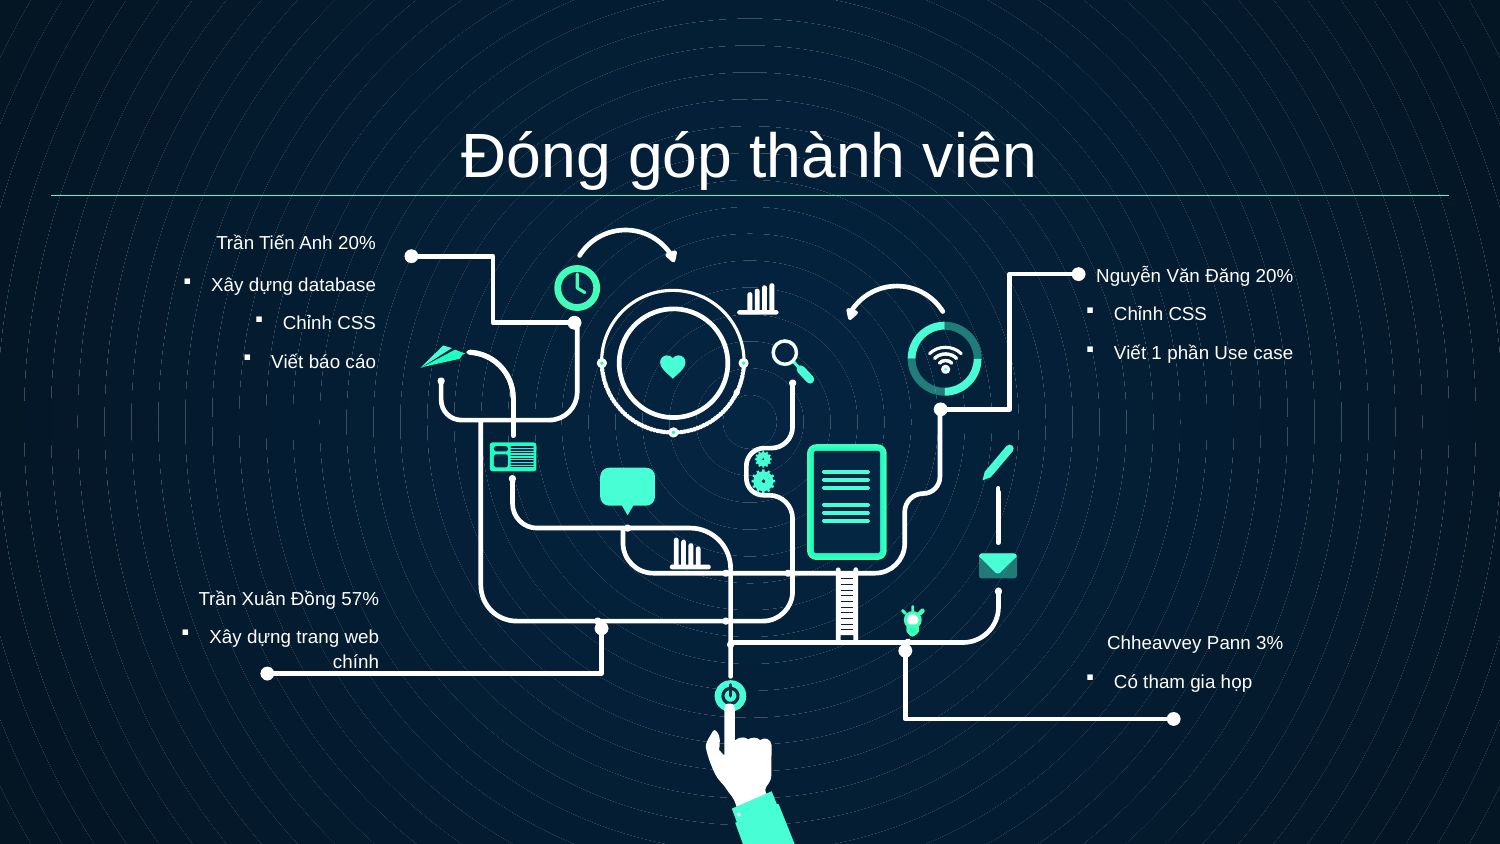

# Đóng góp thành viên
Trần Tiến Anh 20%

Nguyễn Văn Đăng 20%

Xây dựng database
Chỉnh CSS
Viết báo cáo

Chỉnh CSS
Viết 1 phần Use case

Trần Xuân Đồng 57%

Xây dựng trang web chính

Chheavvey Pann 3%

Có tham gia họp